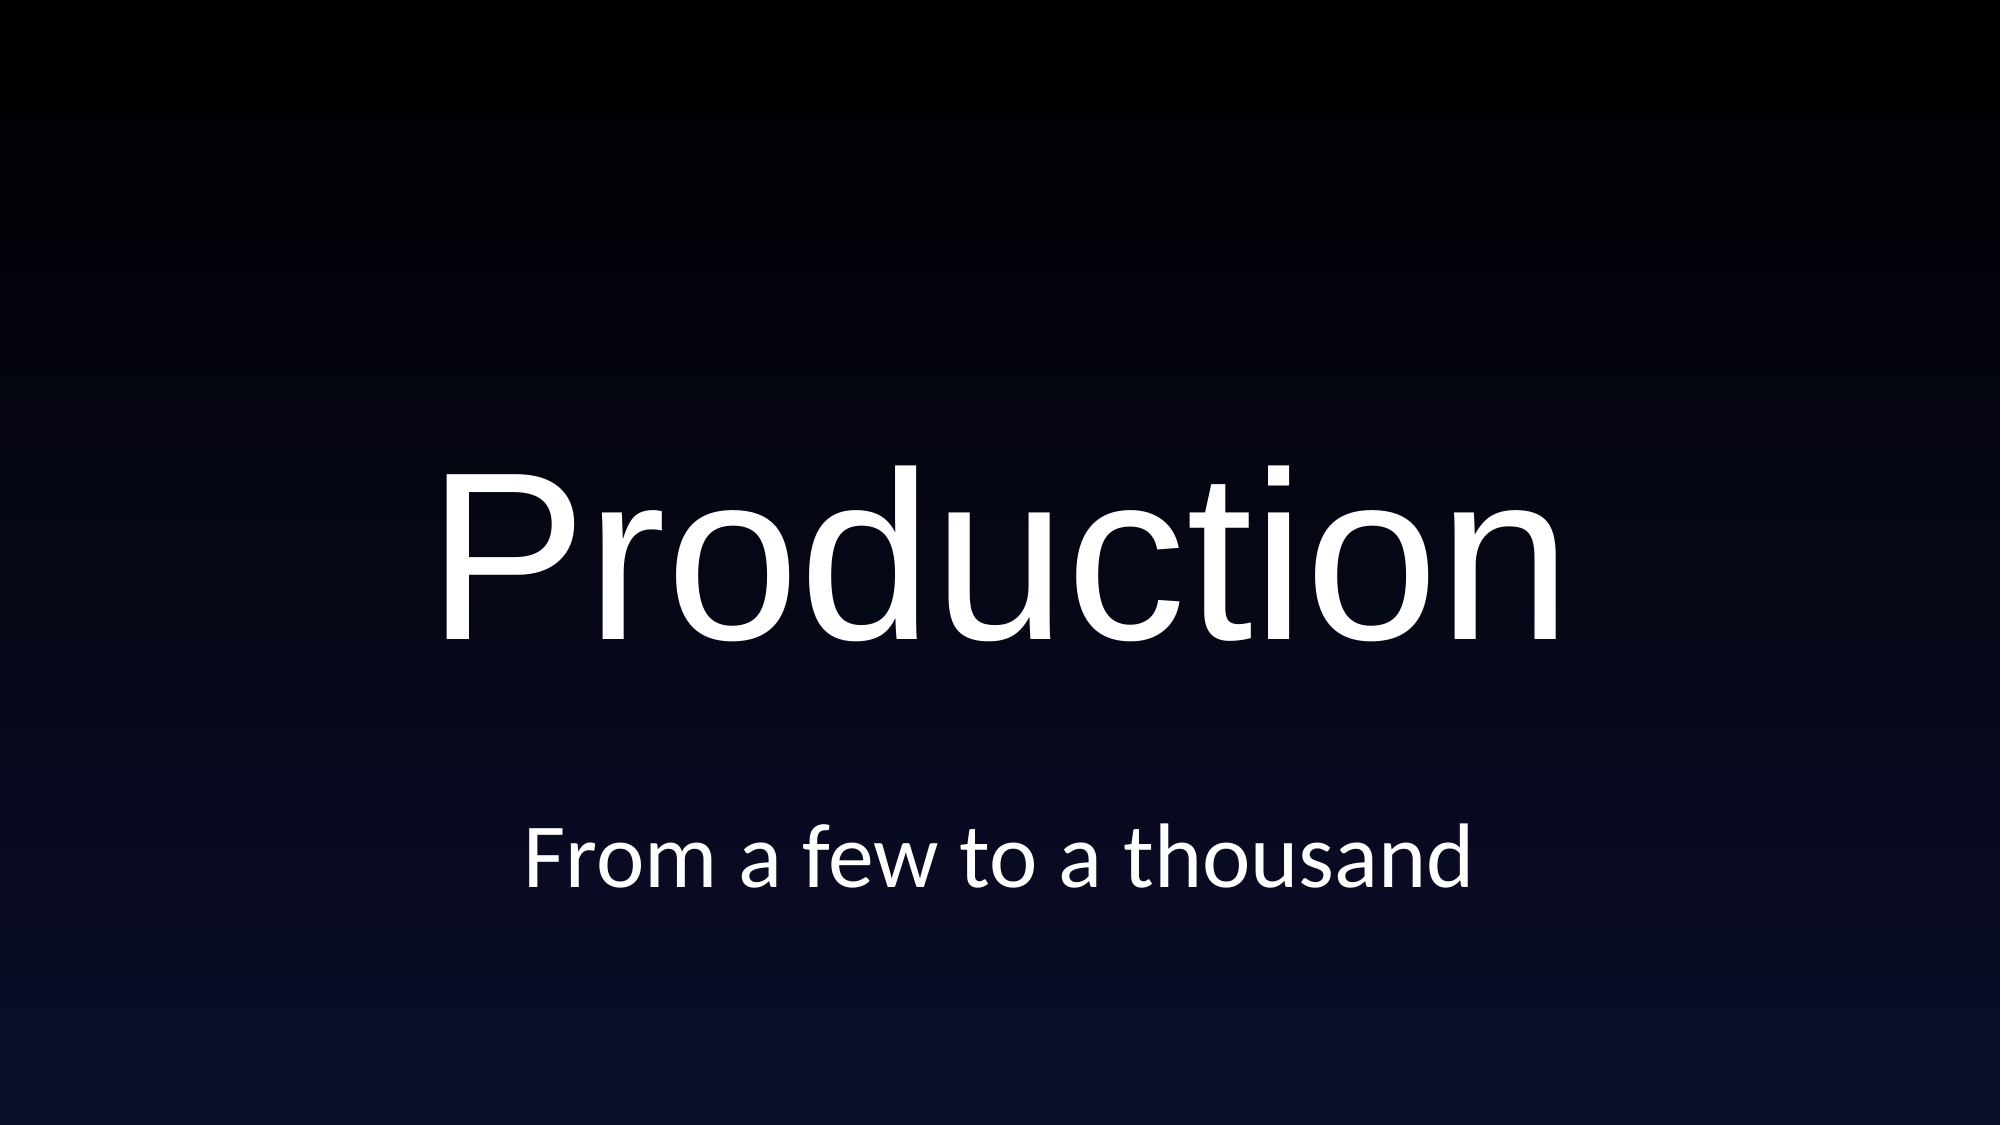

#
Production
From a few to a thousand